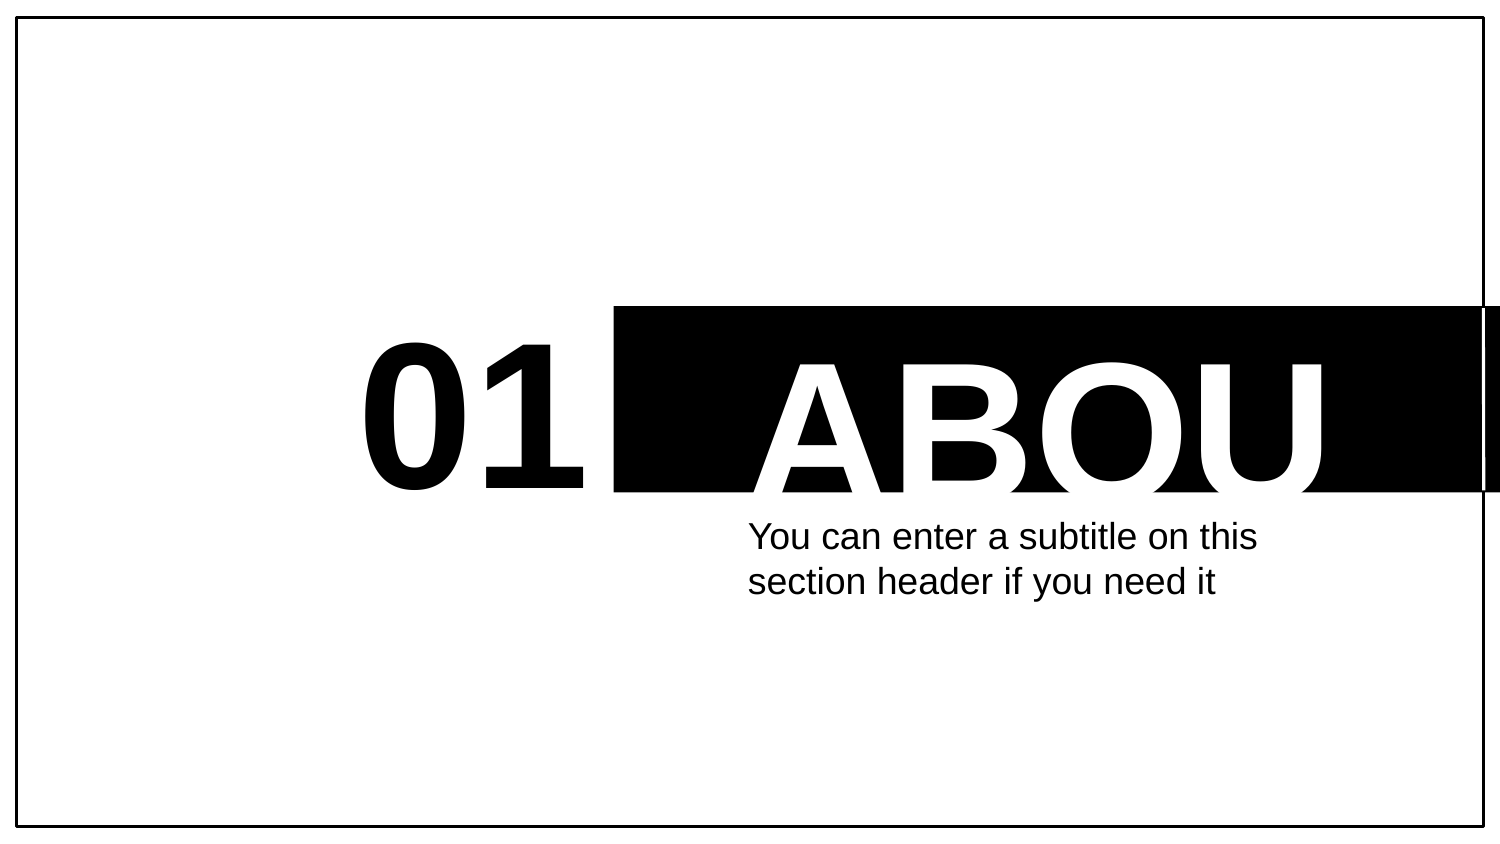

ABOUT US
# 01
You can enter a subtitle on this section header if you need it